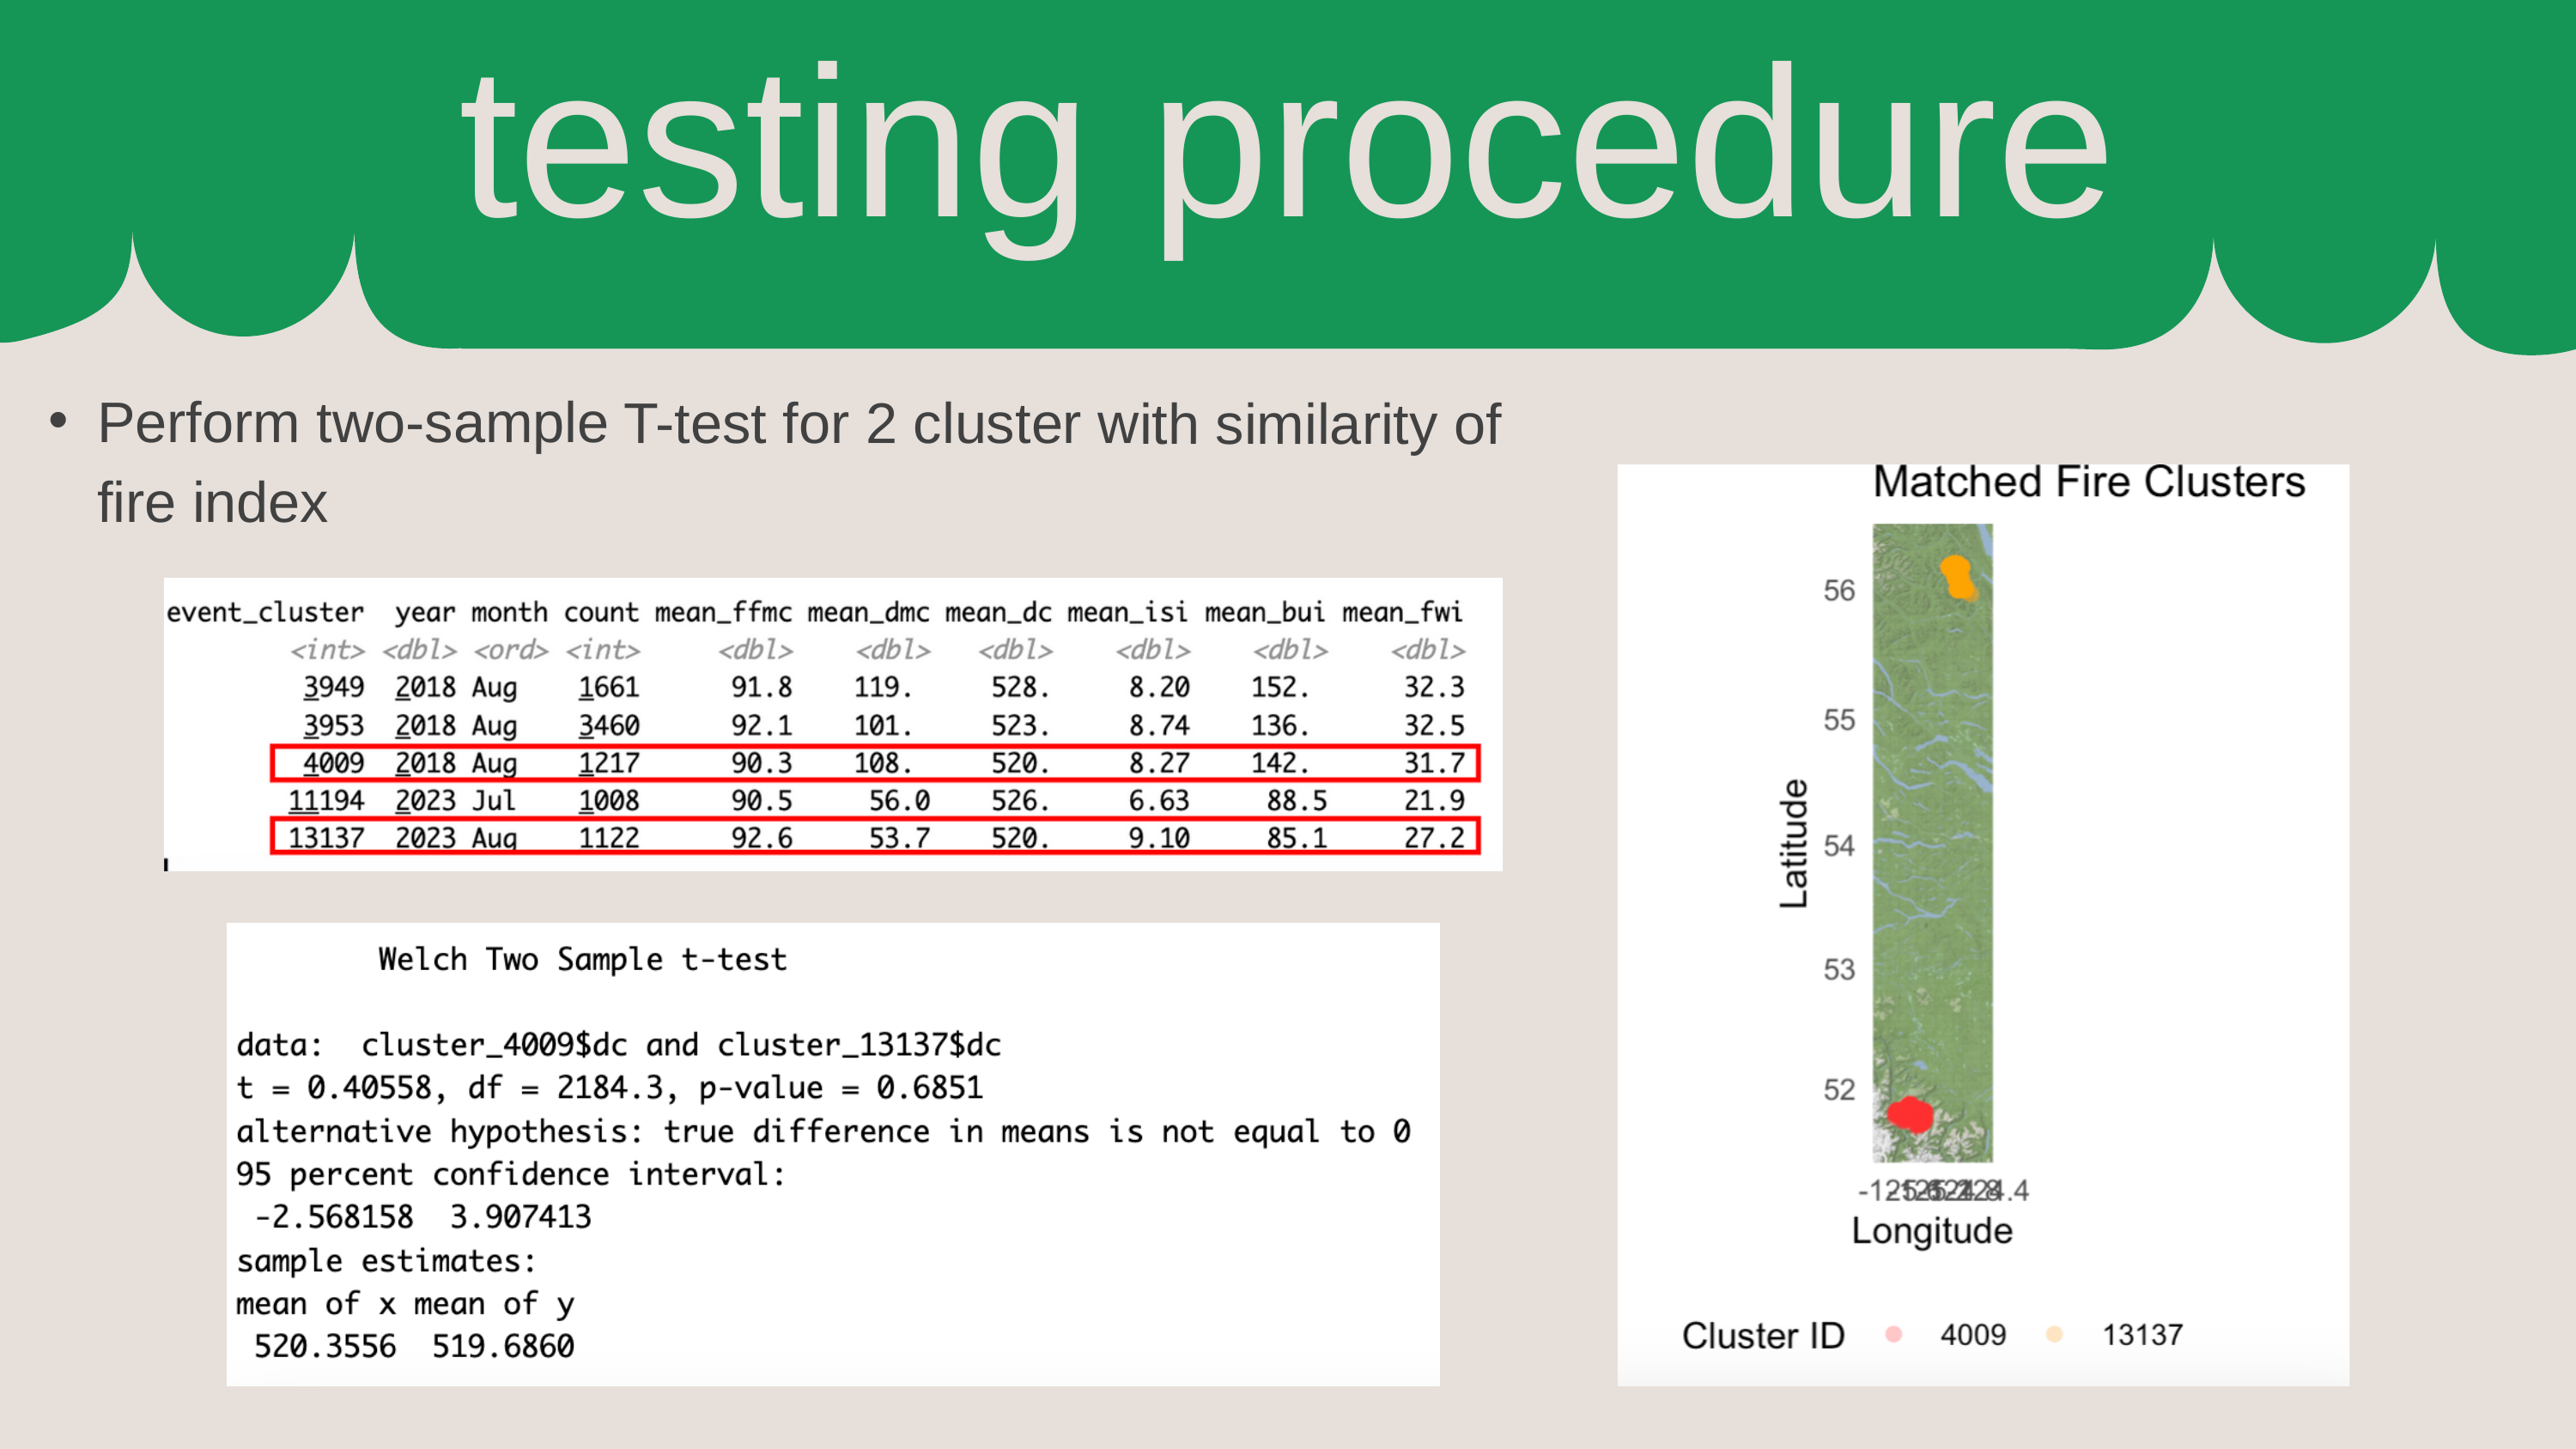

testing procedure
Perform two-sample T-test for 2 cluster with similarity of fire index